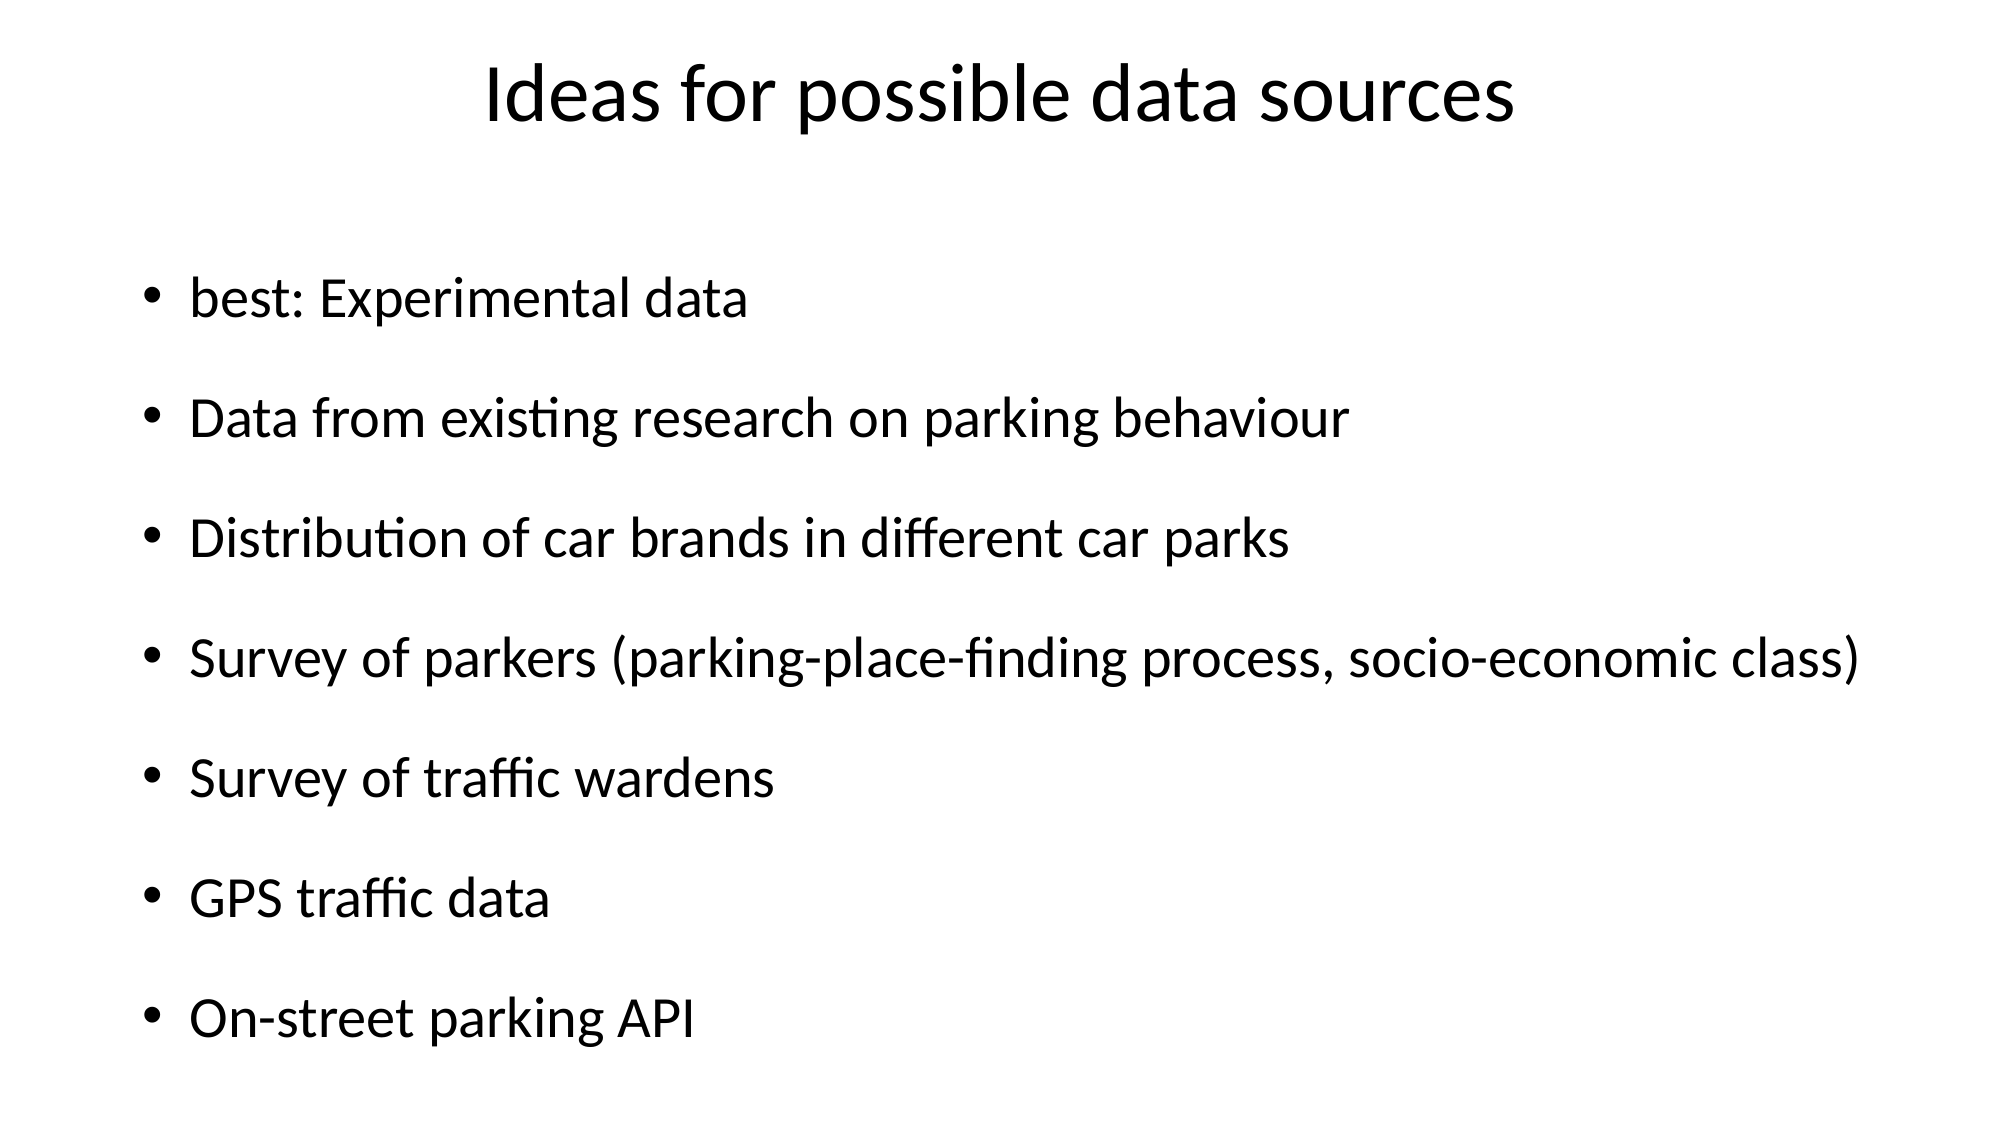

Ideas for possible data sources

best: Experimental data
Data from existing research on parking behaviour
Distribution of car brands in different car parks
Survey of parkers (parking-place-finding process, socio-economic class)
Survey of traffic wardens
GPS traffic data
On-street parking API